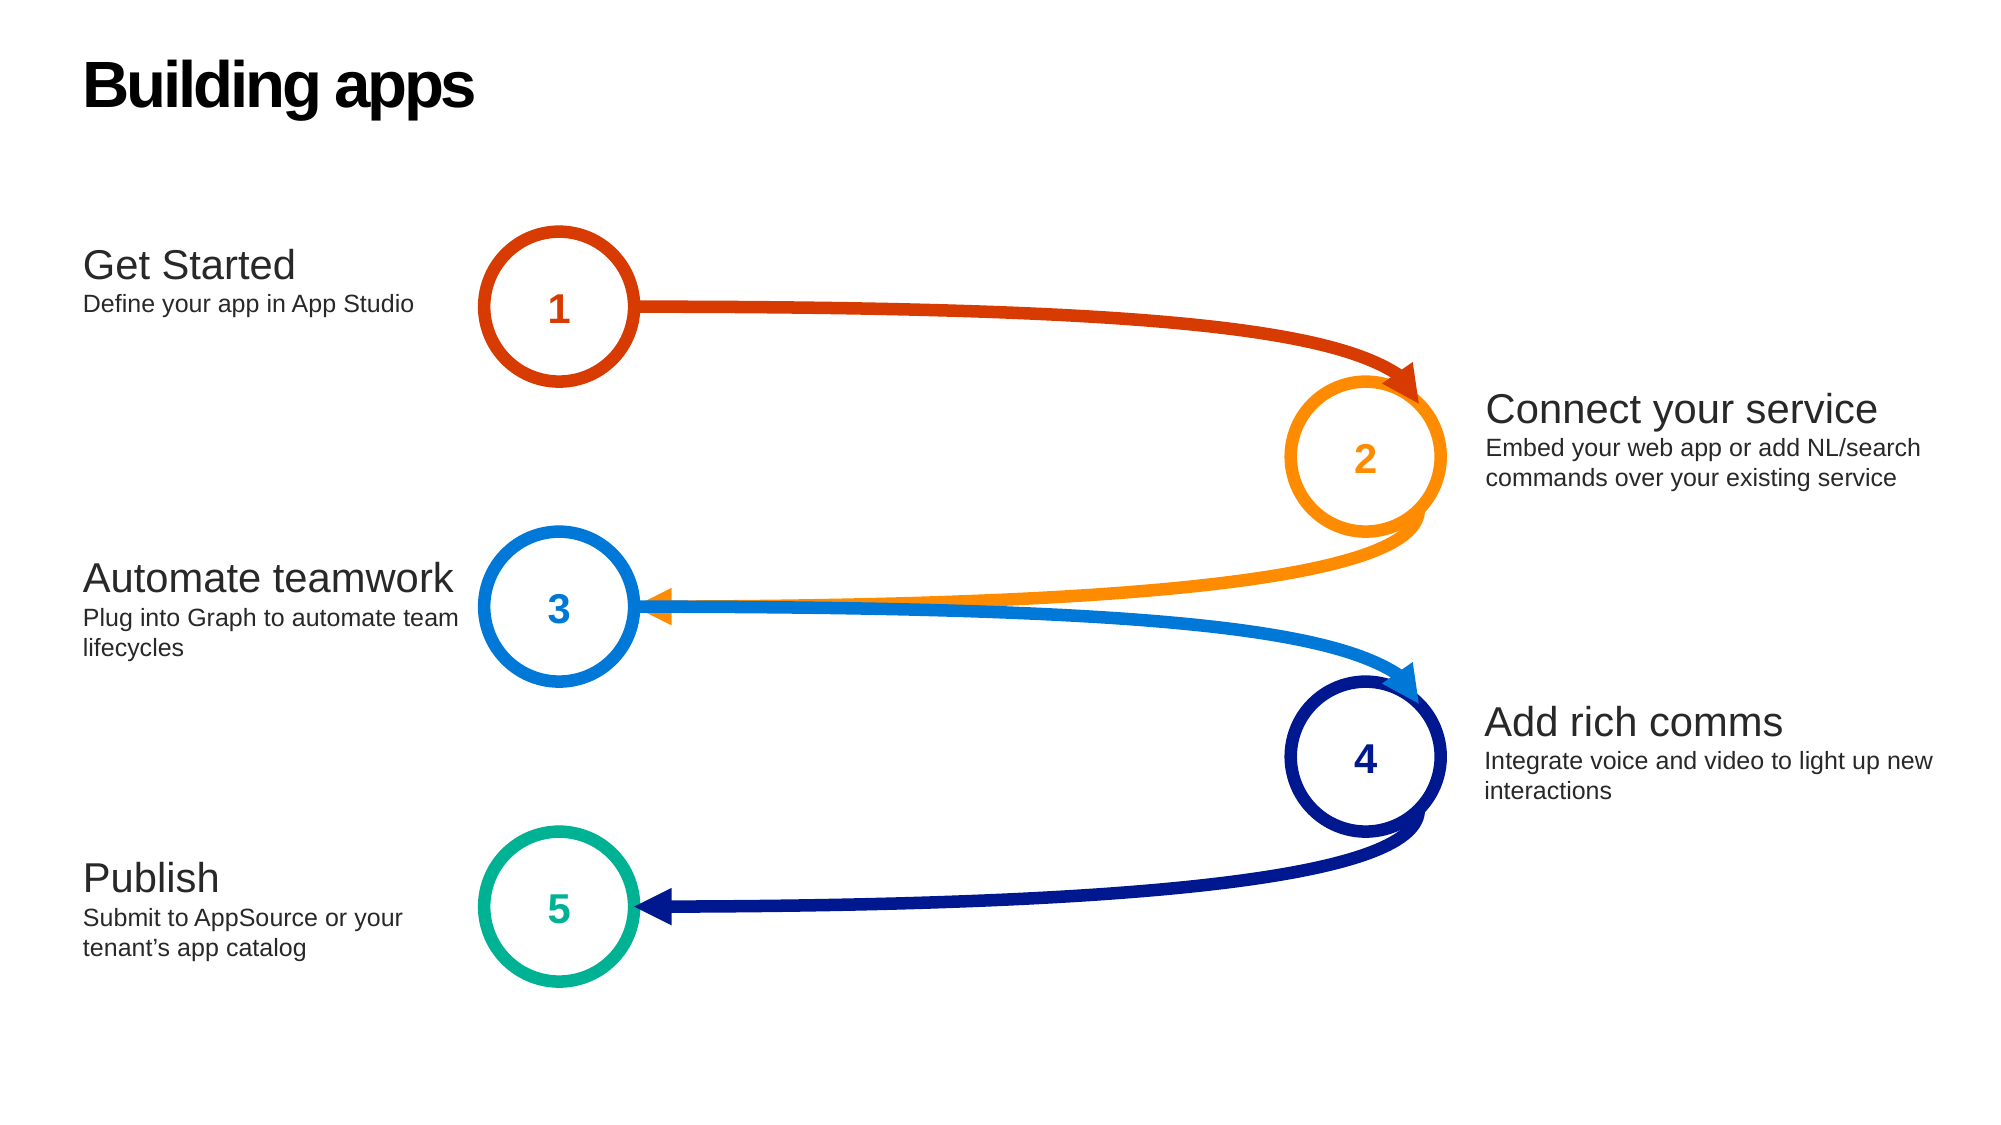

# Building apps
1
Get Started
Define your app in App Studio
2
Connect your service
Embed your web app or add NL/search commands over your existing service
3
Automate teamwork
Plug into Graph to automate team lifecycles
4
Add rich comms
Integrate voice and video to light up new interactions
5
Publish
Submit to AppSource or your tenant’s app catalog